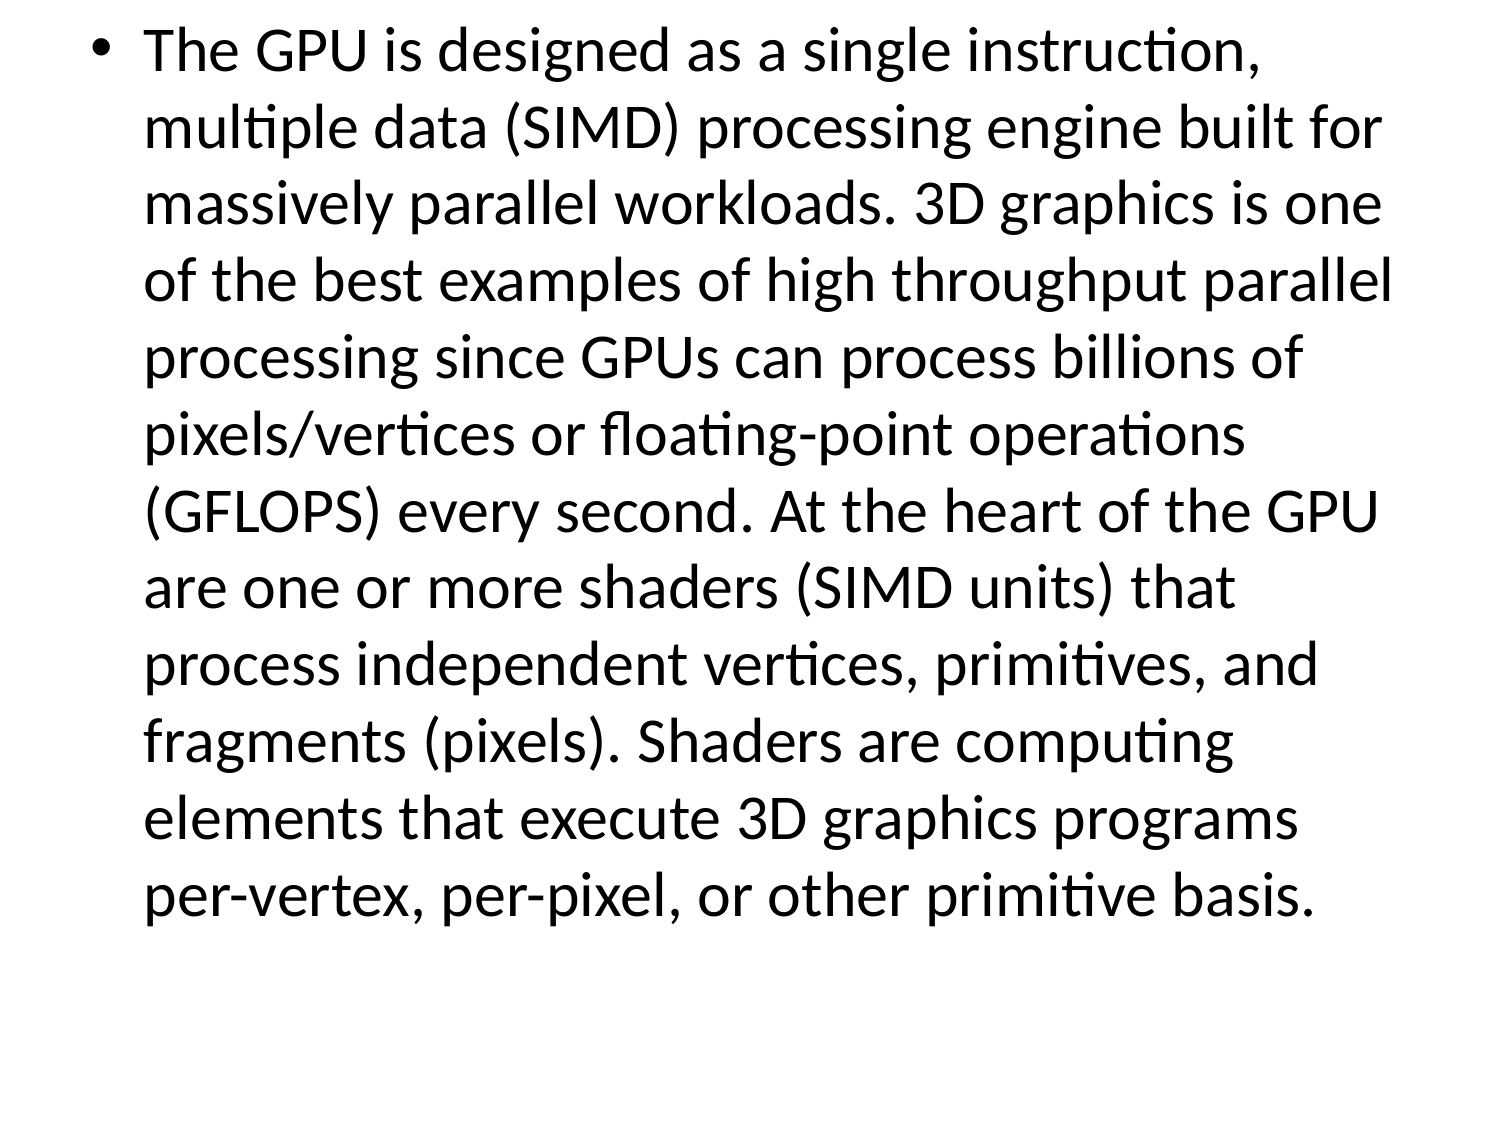

The GPU is designed as a single instruction, multiple data (SIMD) processing engine built for massively parallel workloads. 3D graphics is one of the best examples of high throughput parallel processing since GPUs can process billions of pixels/vertices or floating-point operations (GFLOPS) every second. At the heart of the GPU are one or more shaders (SIMD units) that process independent vertices, primitives, and fragments (pixels). Shaders are computing elements that execute 3D graphics programs per-vertex, per-pixel, or other primitive basis.